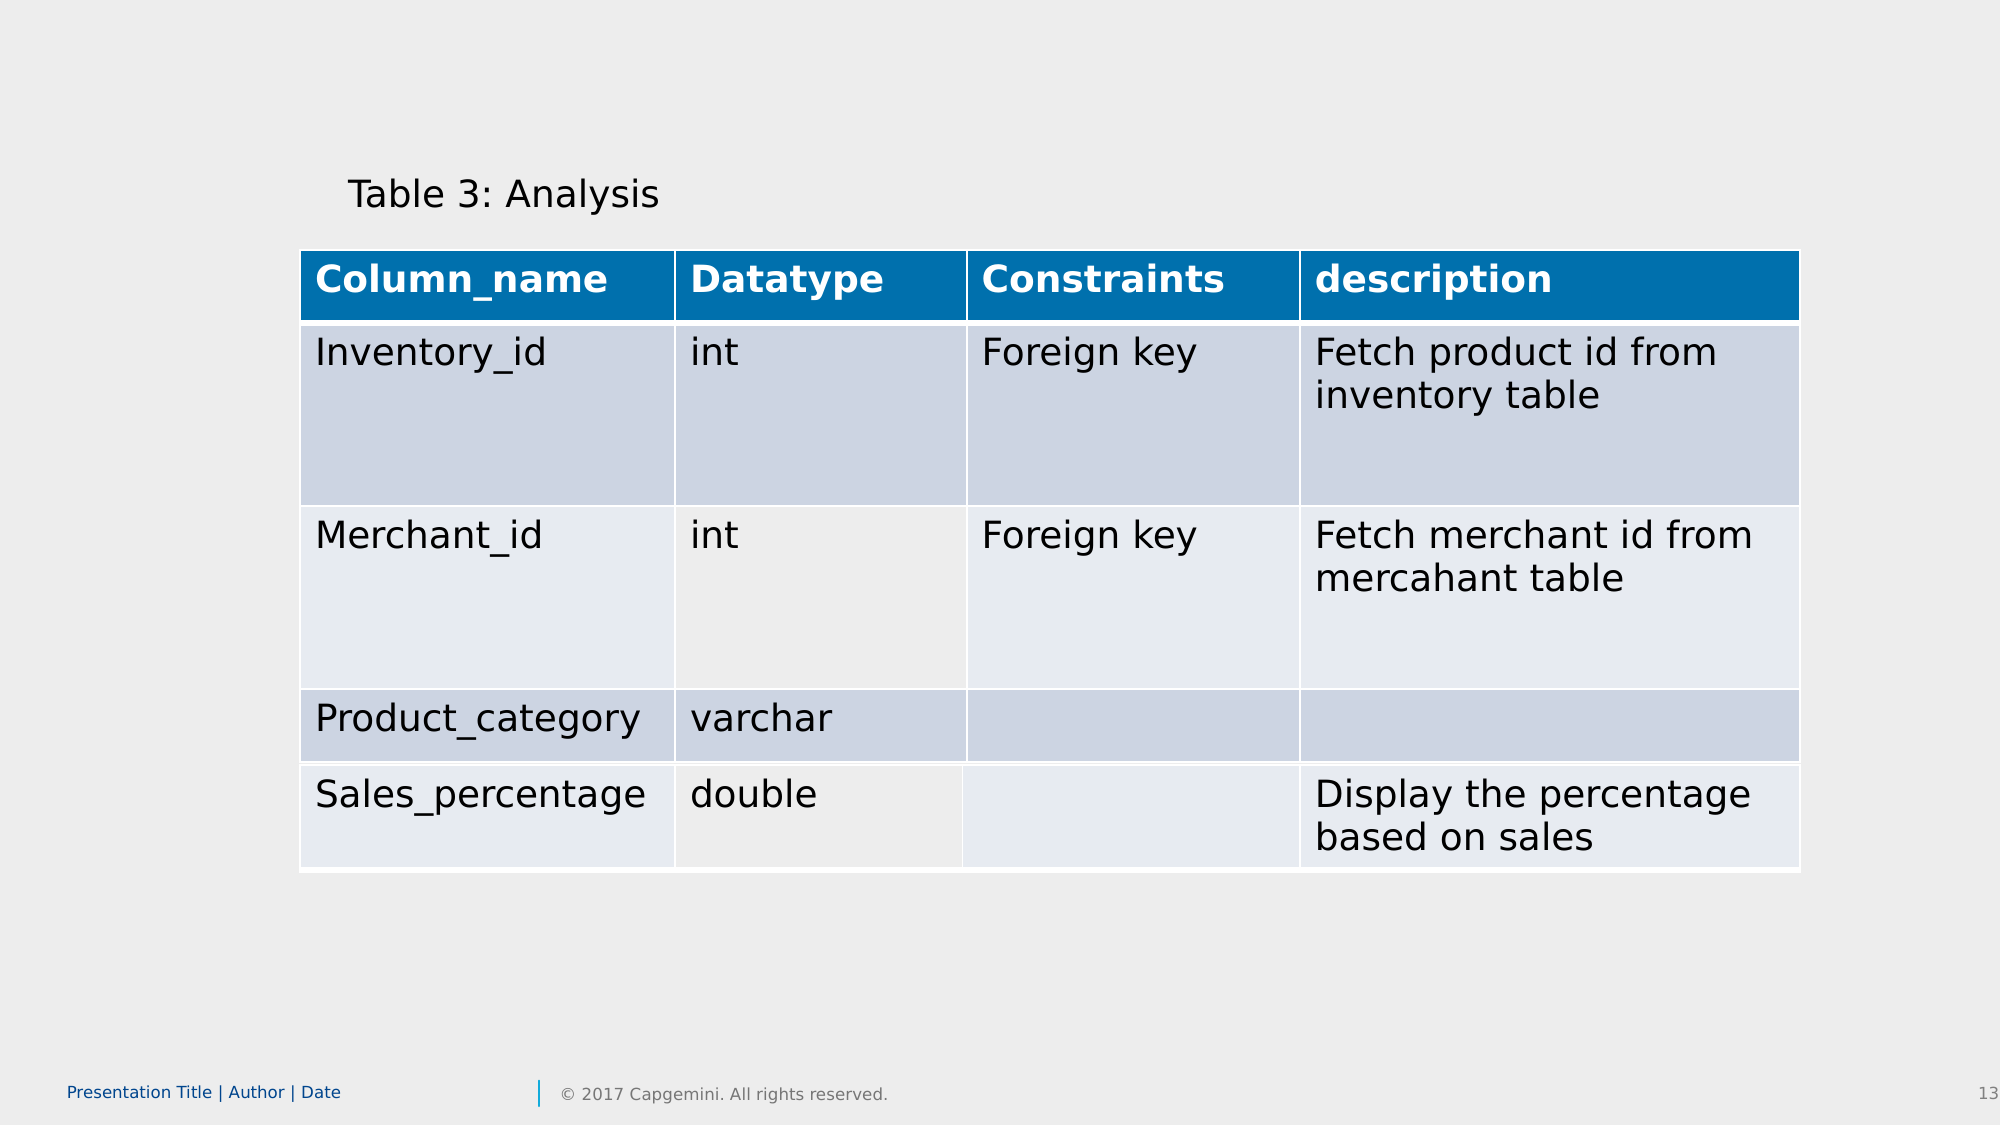

Table 3: Analysis
| Column\_name | Datatype | Constraints | description |
| --- | --- | --- | --- |
| Inventory\_id | int | Foreign key | Fetch product id from inventory table |
| Merchant\_id | int | Foreign key | Fetch merchant id from mercahant table |
| Product\_category | varchar |  |  |
| Sales\_percentage | double |  | Display the percentage based on sales |
| --- | --- | --- | --- |